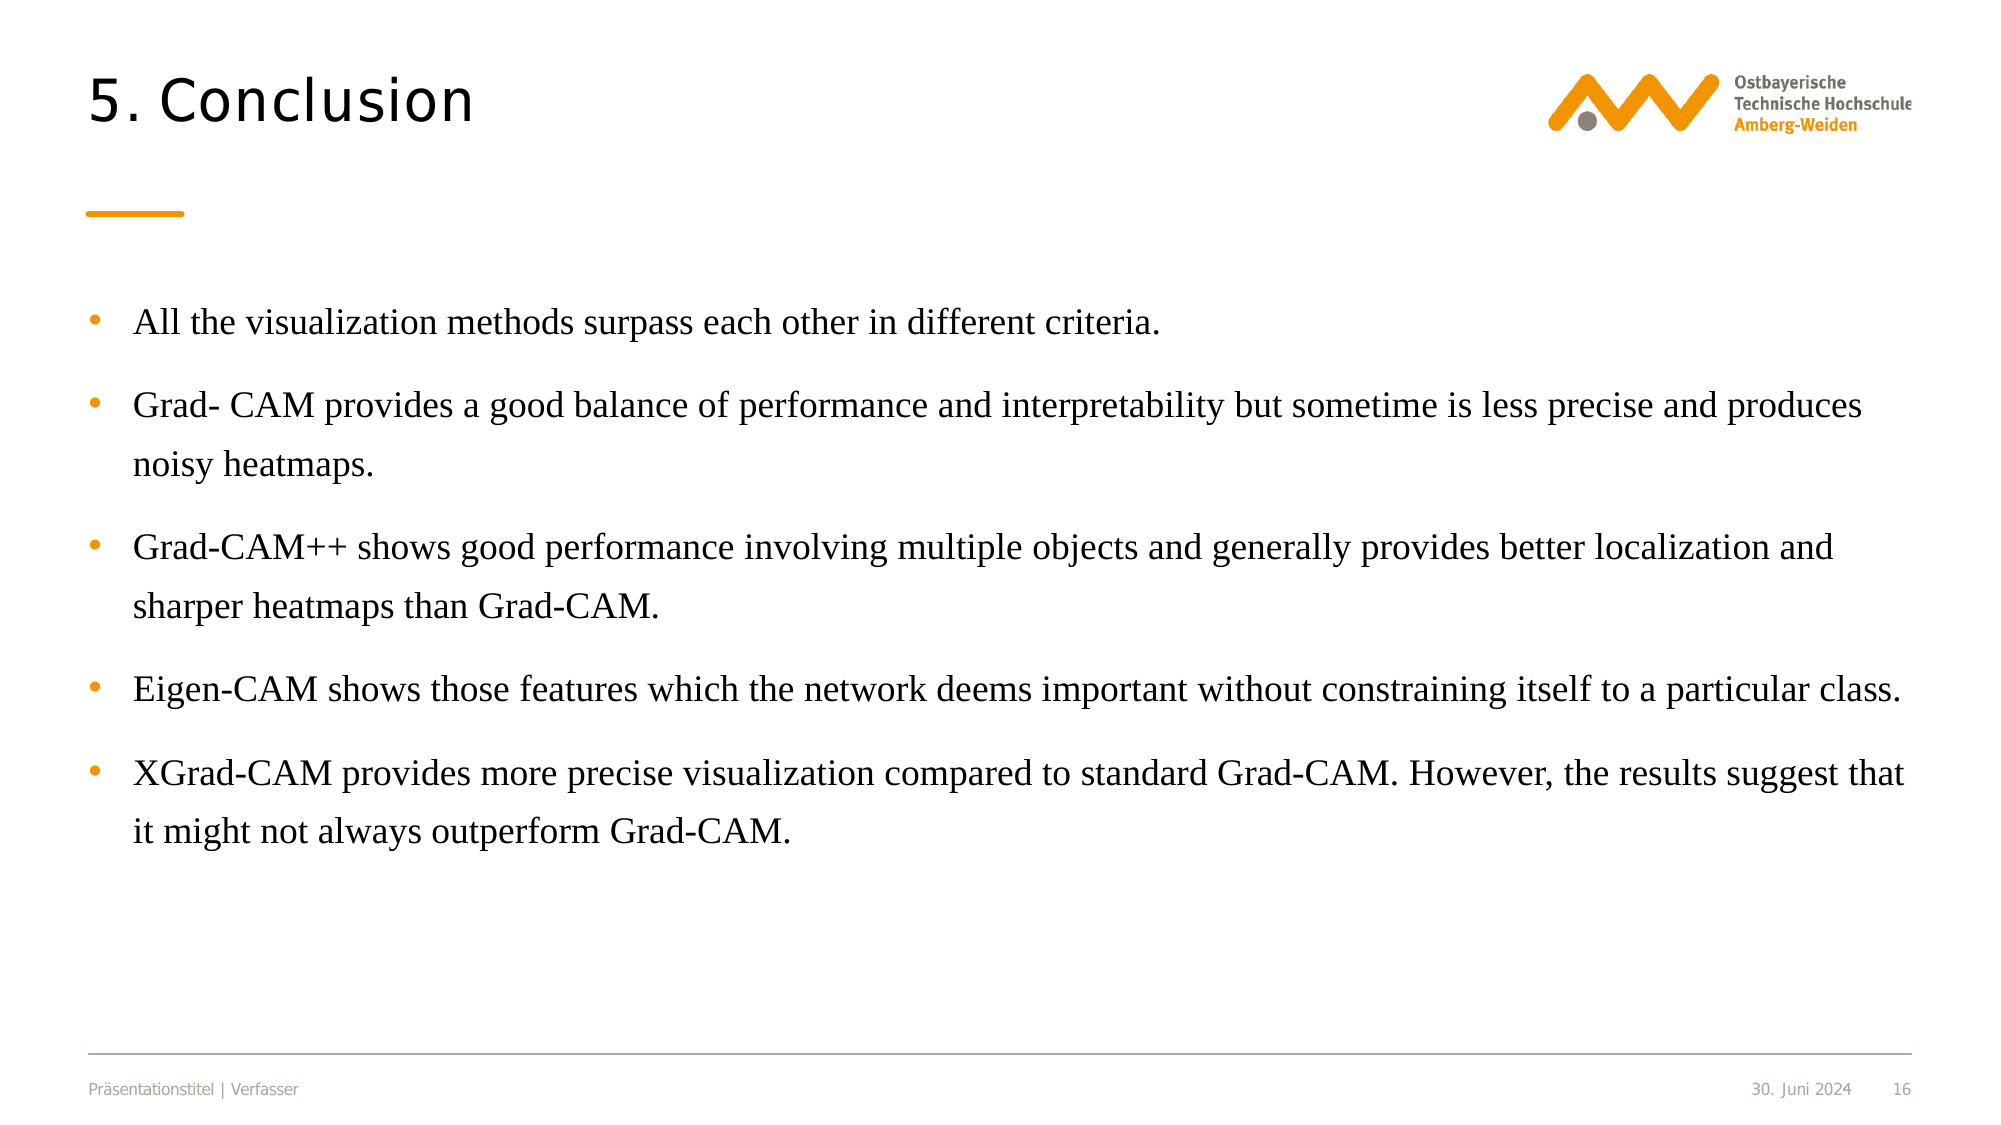

# 5. Conclusion
All the visualization methods surpass each other in different criteria.
Grad- CAM provides a good balance of performance and interpretability but sometime is less precise and produces noisy heatmaps.
Grad-CAM++ shows good performance involving multiple objects and generally provides better localization and sharper heatmaps than Grad-CAM.
Eigen-CAM shows those features which the network deems important without constraining itself to a particular class.
XGrad-CAM provides more precise visualization compared to standard Grad-CAM. However, the results suggest that it might not always outperform Grad-CAM.

Präsentationstitel | Verfasser
30. Juni 2024
16